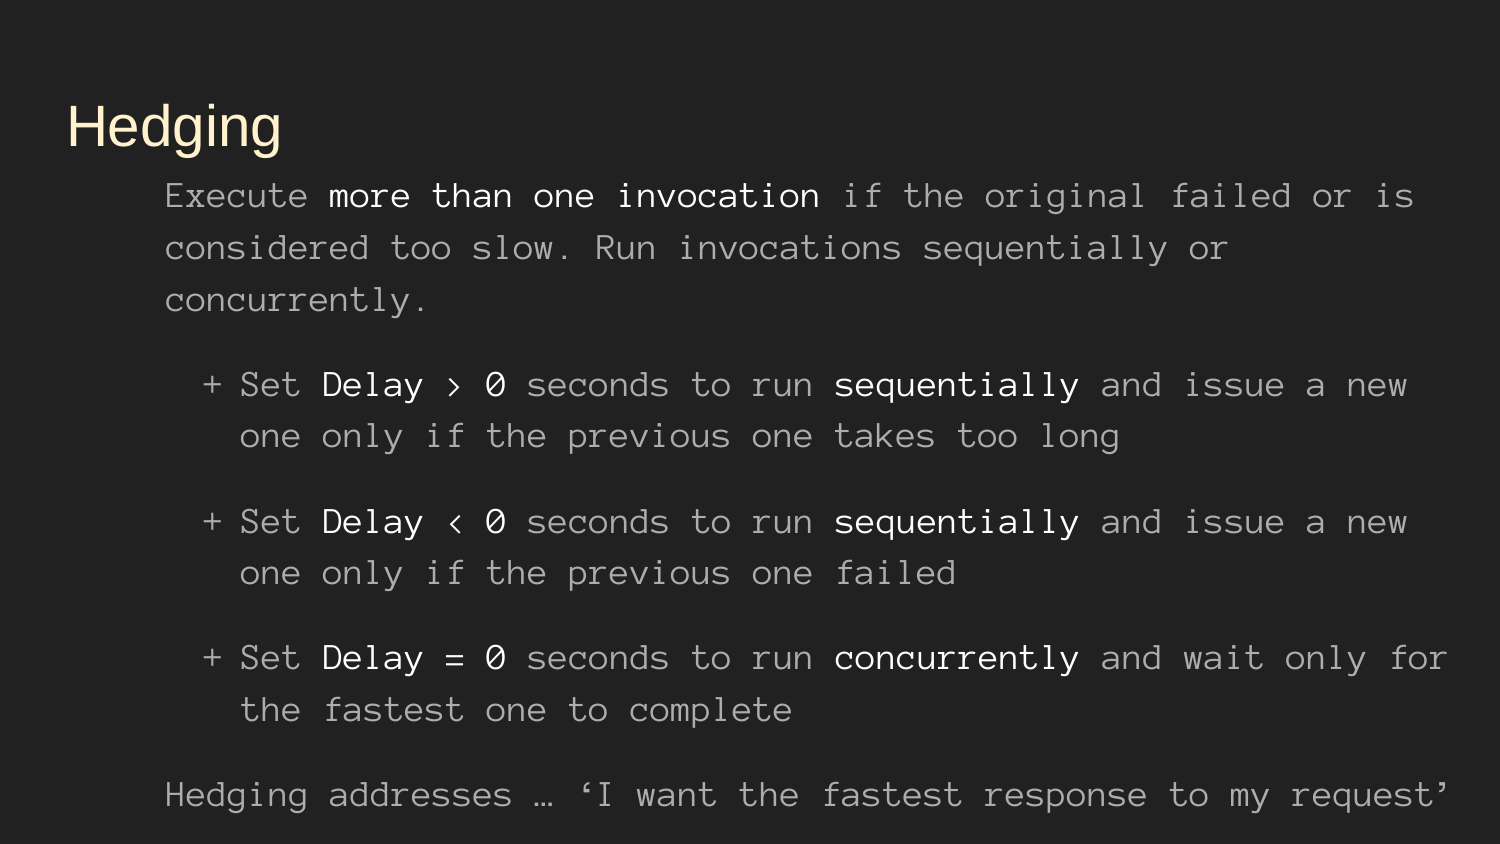

# Hedging
Execute more than one invocation if the original failed or is considered too slow. Run invocations sequentially or concurrently.
Set Delay > 0 seconds to run sequentially and issue a new one only if the previous one takes too long
Set Delay < 0 seconds to run sequentially and issue a new one only if the previous one failed
Set Delay = 0 seconds to run concurrently and wait only for the fastest one to complete
Hedging addresses … ‘I want the fastest response to my request’